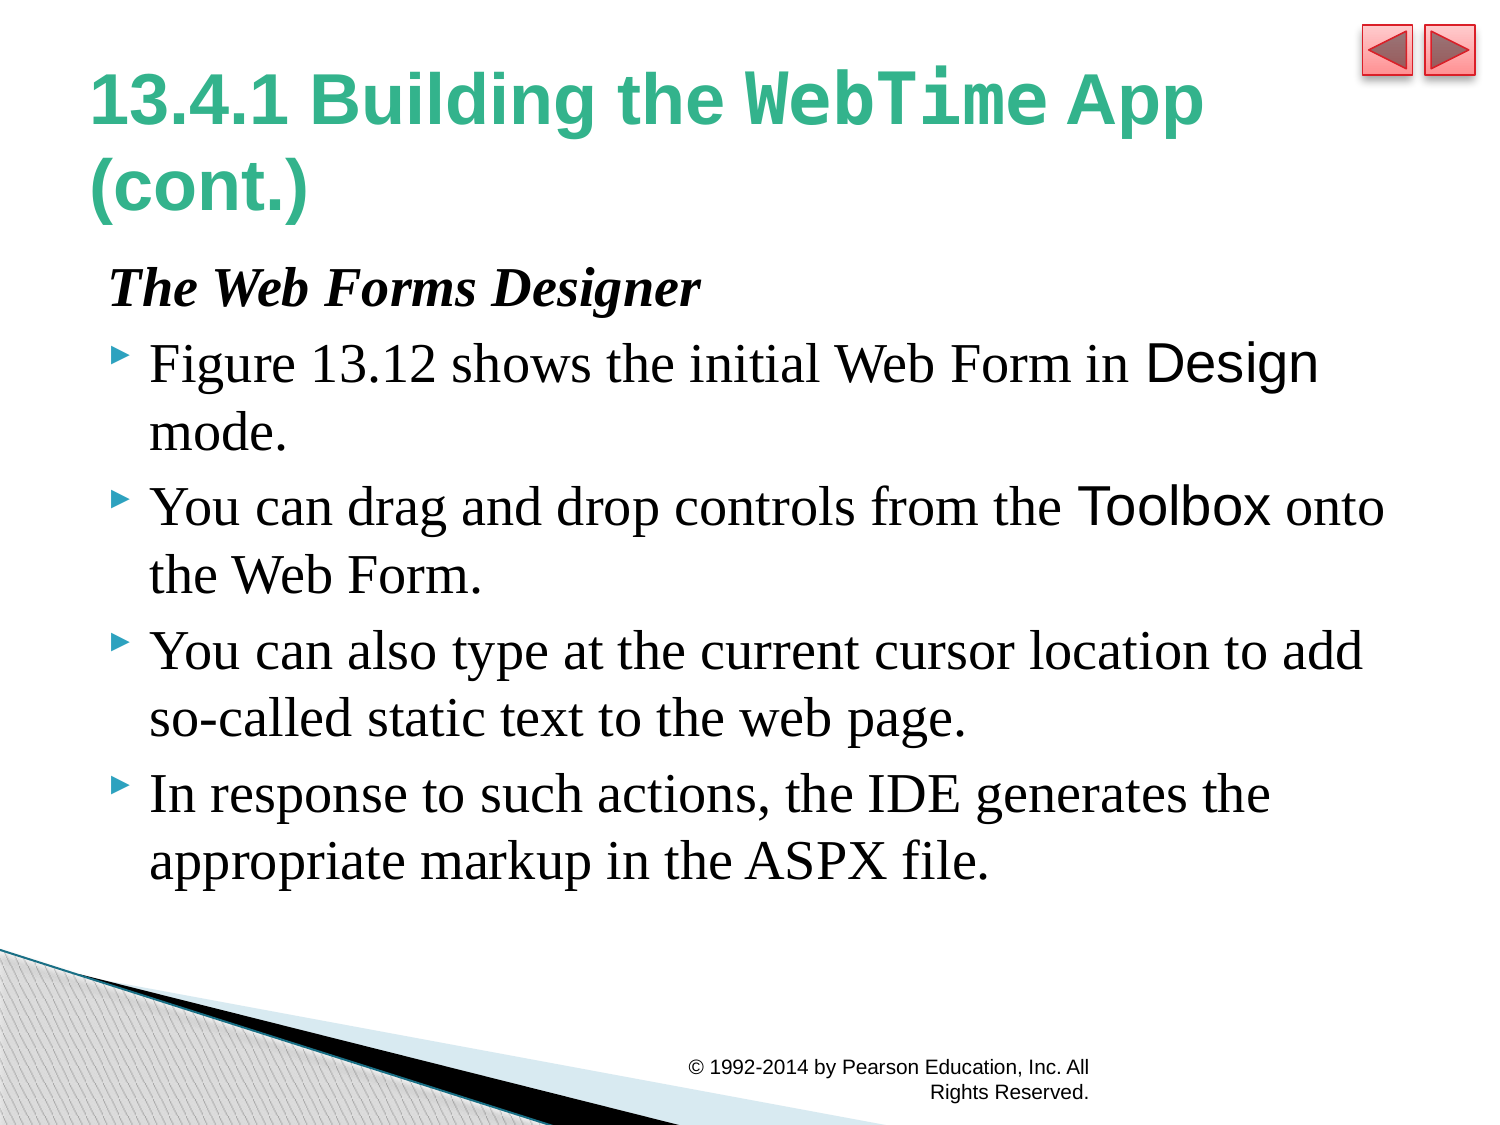

# 13.4.1 Building the WebTime App (cont.)
The Web Forms Designer
Figure 13.12 shows the initial Web Form in Design mode.
You can drag and drop controls from the Toolbox onto the Web Form.
You can also type at the current cursor location to add so-called static text to the web page.
In response to such actions, the IDE generates the appropriate markup in the ASPX file.
© 1992-2014 by Pearson Education, Inc. All Rights Reserved.